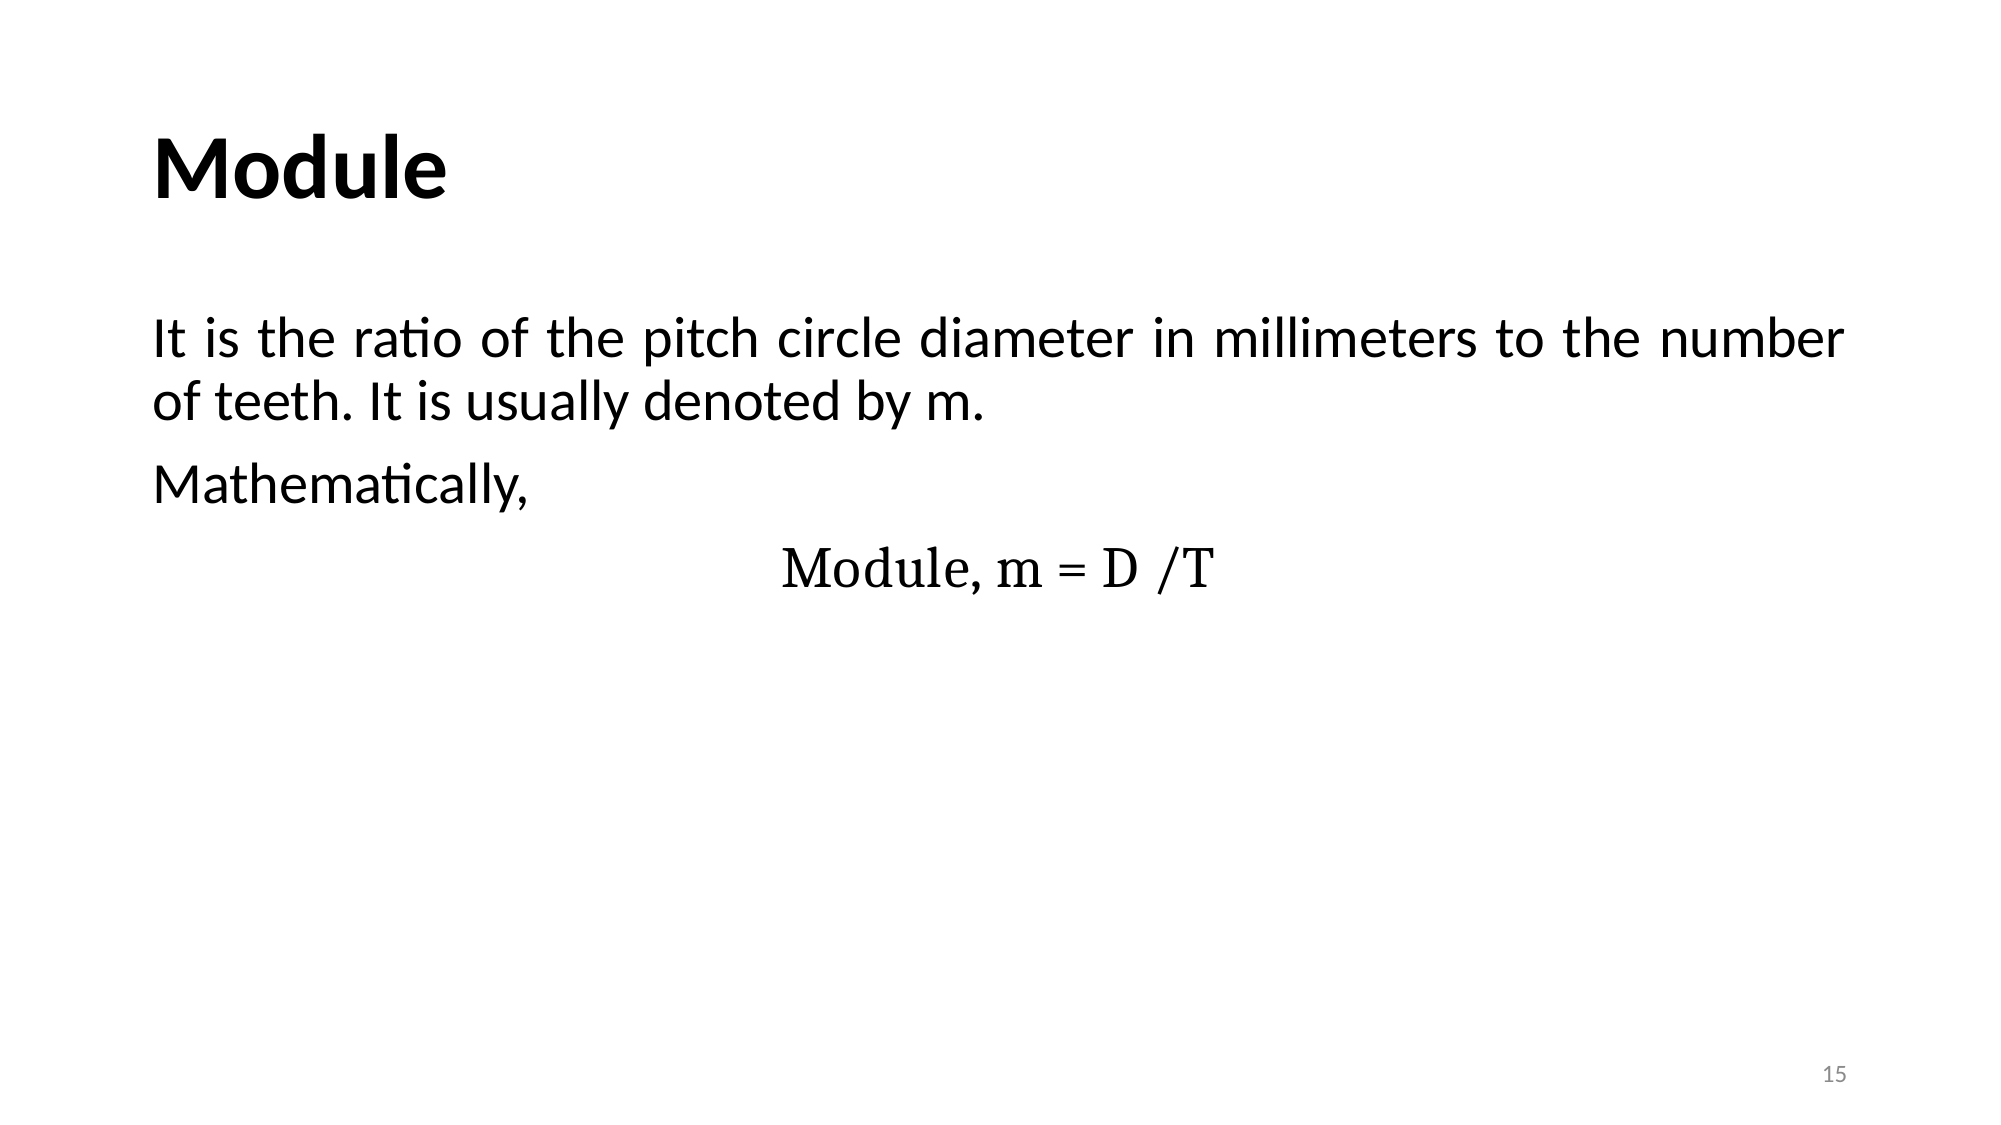

# Module
It is the ratio of the pitch circle diameter in millimeters to the number of teeth. It is usually denoted by m.
Mathematically,
Module, m = D /T

15